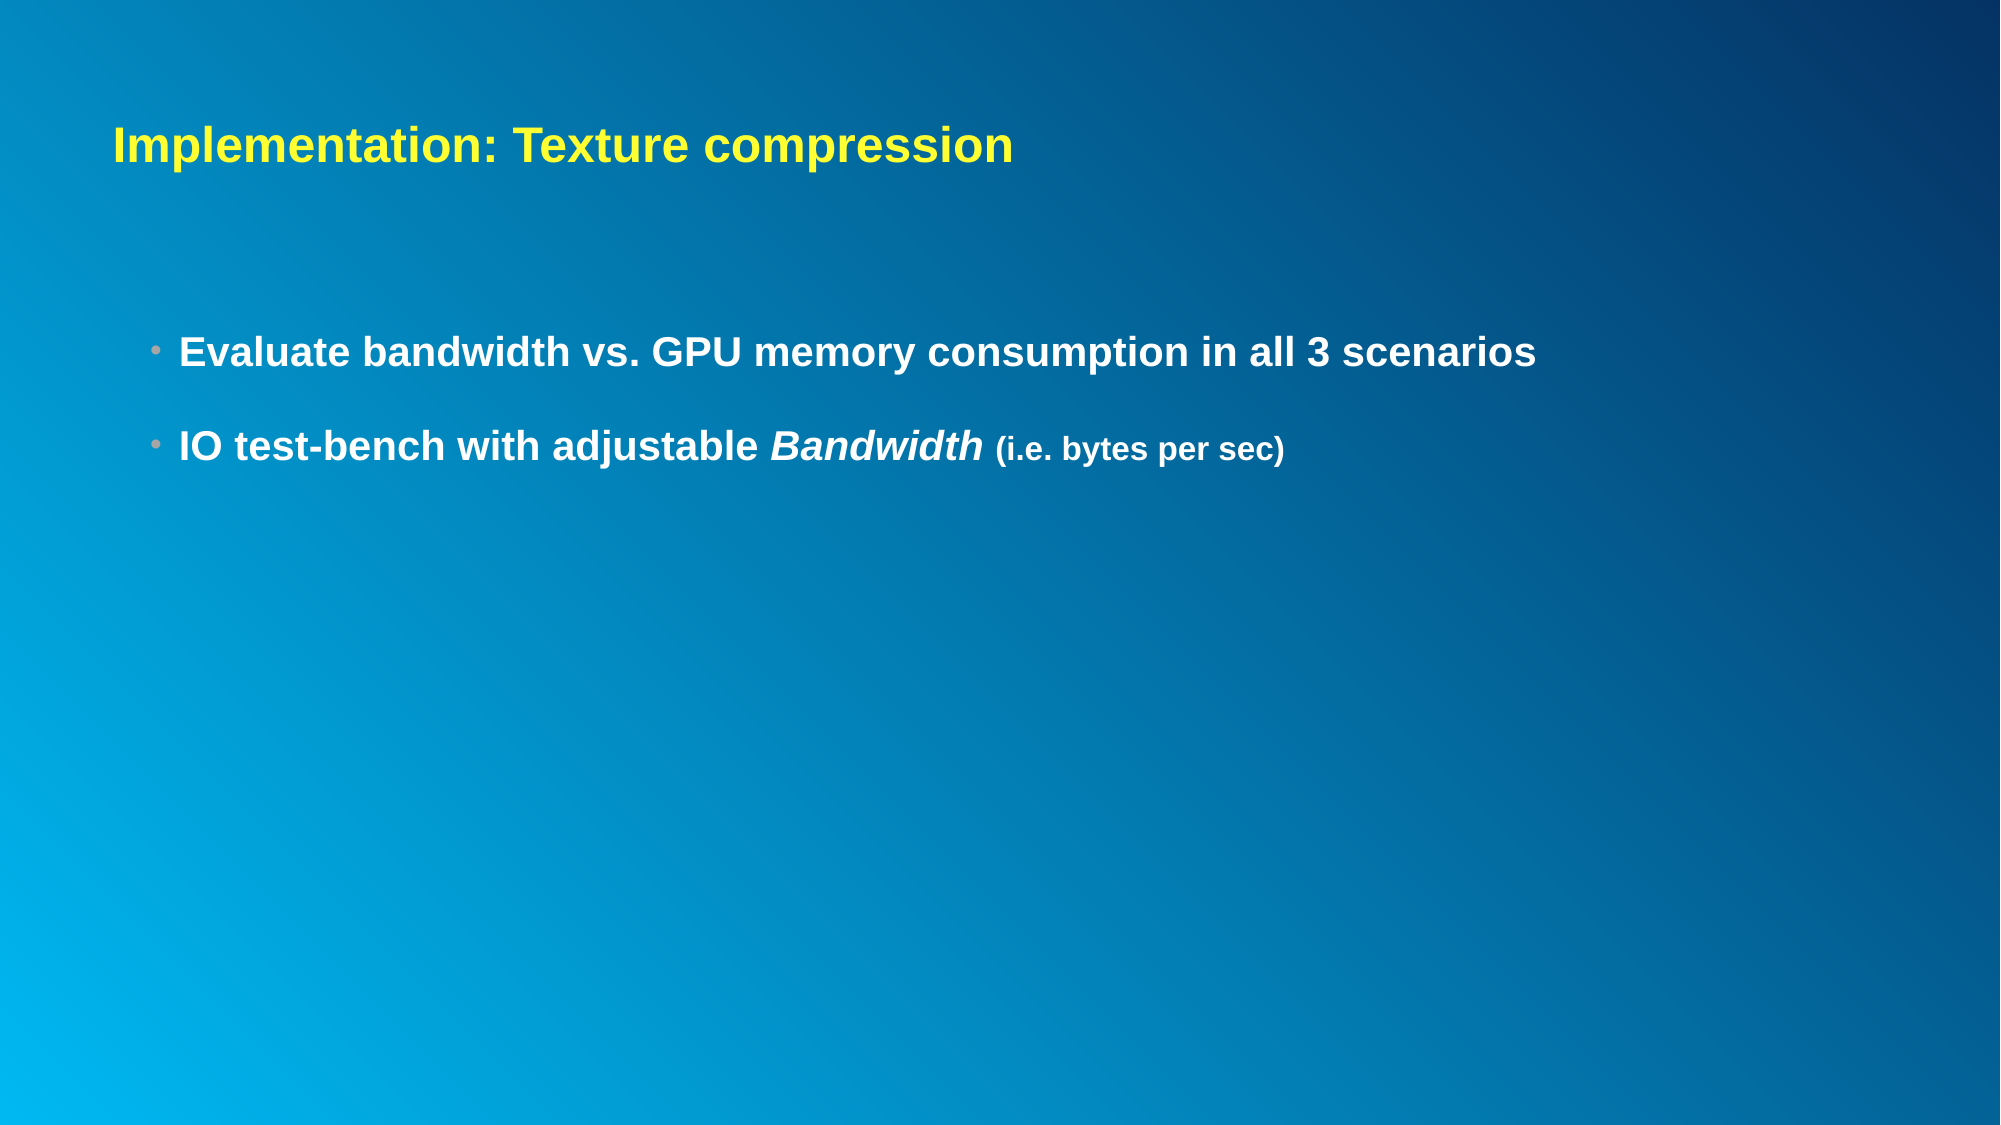

# Implementation: Texture compression
Evaluate bandwidth vs. GPU memory consumption in all 3 scenarios
IO test-bench with adjustable Bandwidth (i.e. bytes per sec)